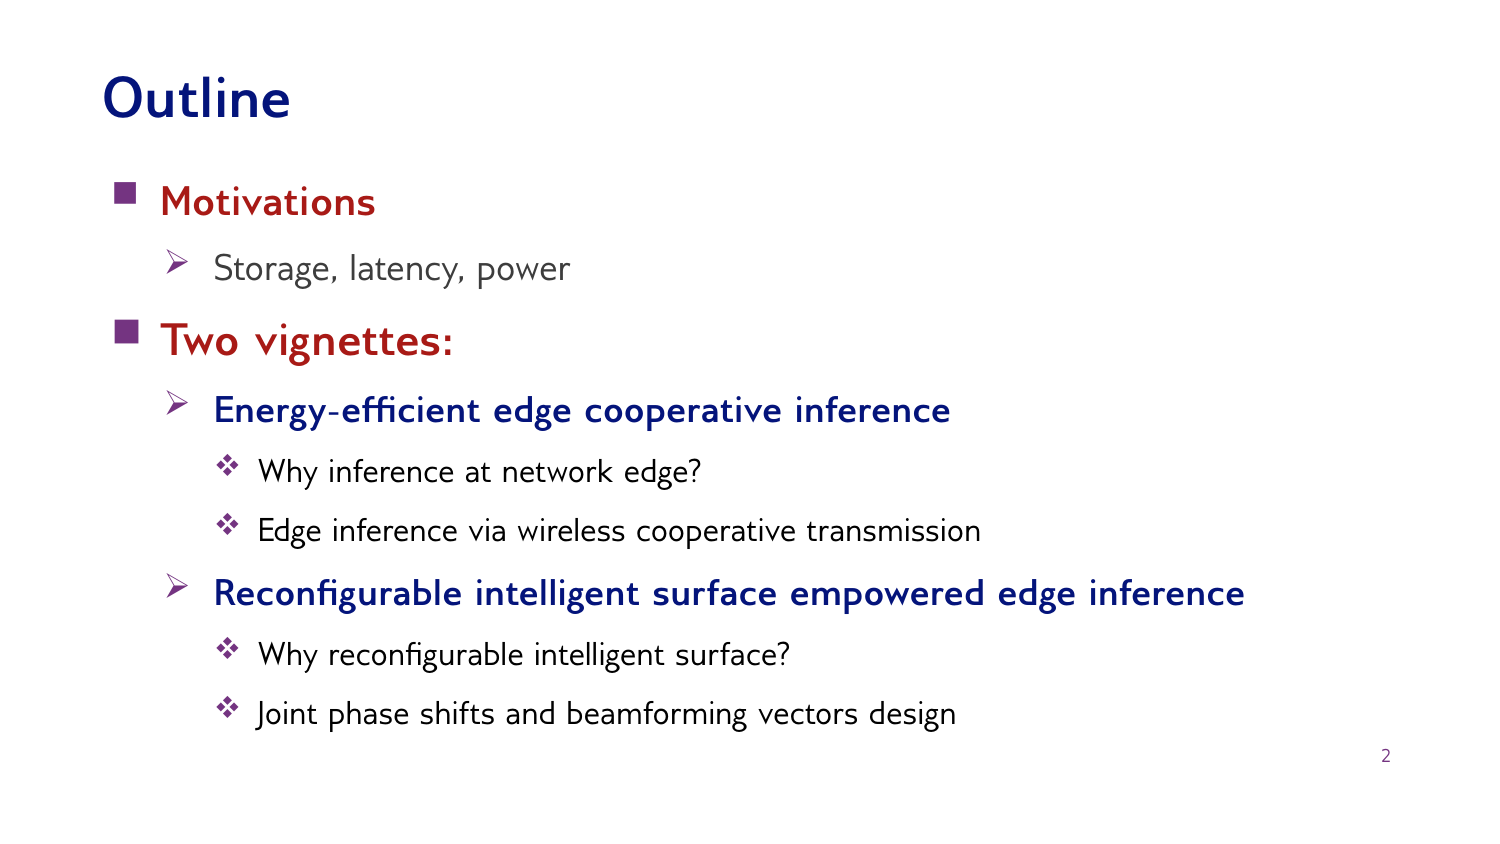

# Outline
Motivations
Storage, latency, power
Two vignettes:
Energy-efficient edge cooperative inference
Why inference at network edge?
Edge inference via wireless cooperative transmission
Reconfigurable intelligent surface empowered edge inference
Why reconfigurable intelligent surface?
Joint phase shifts and beamforming vectors design

2